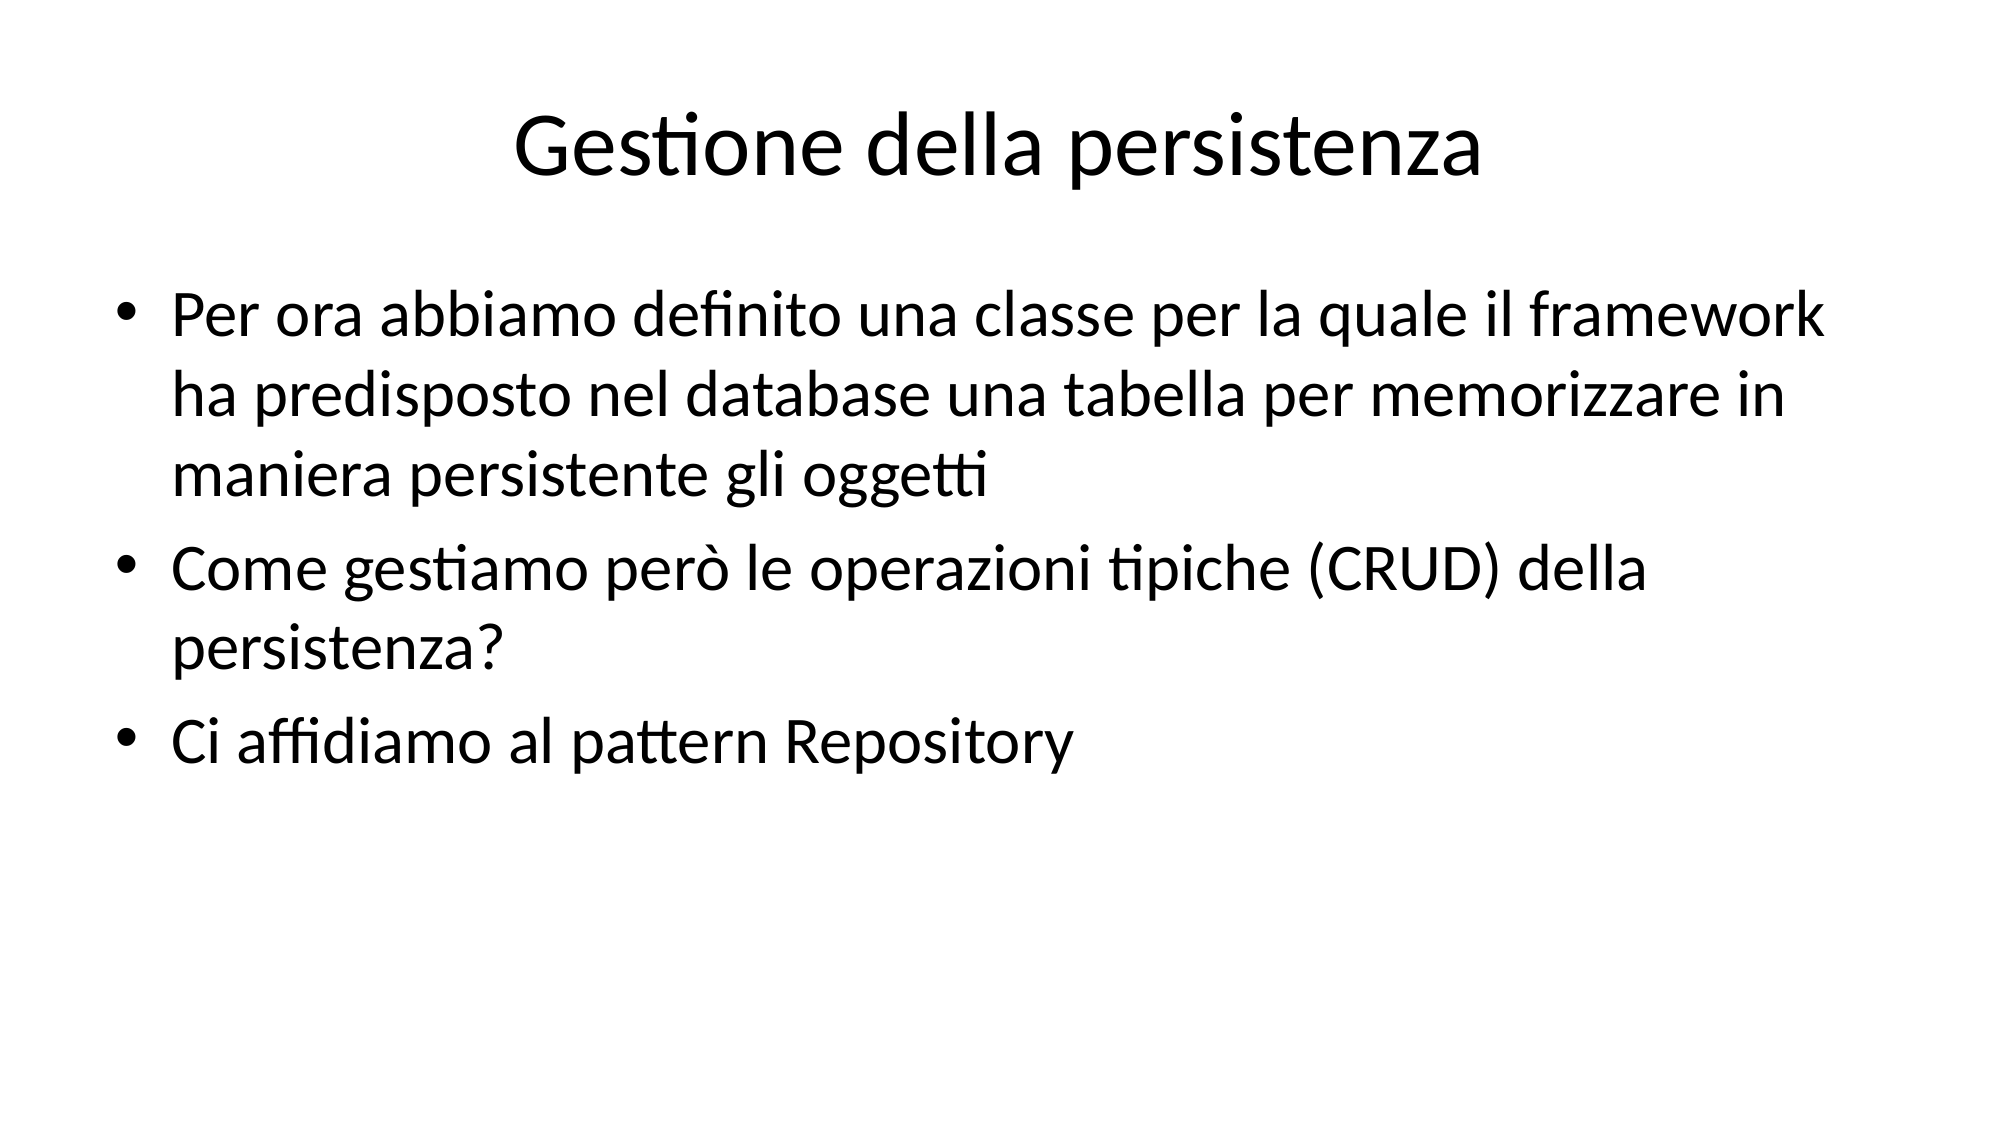

# Gestione della persistenza
Per ora abbiamo definito una classe per la quale il framework ha predisposto nel database una tabella per memorizzare in maniera persistente gli oggetti
Come gestiamo però le operazioni tipiche (CRUD) della persistenza?
Ci affidiamo al pattern Repository